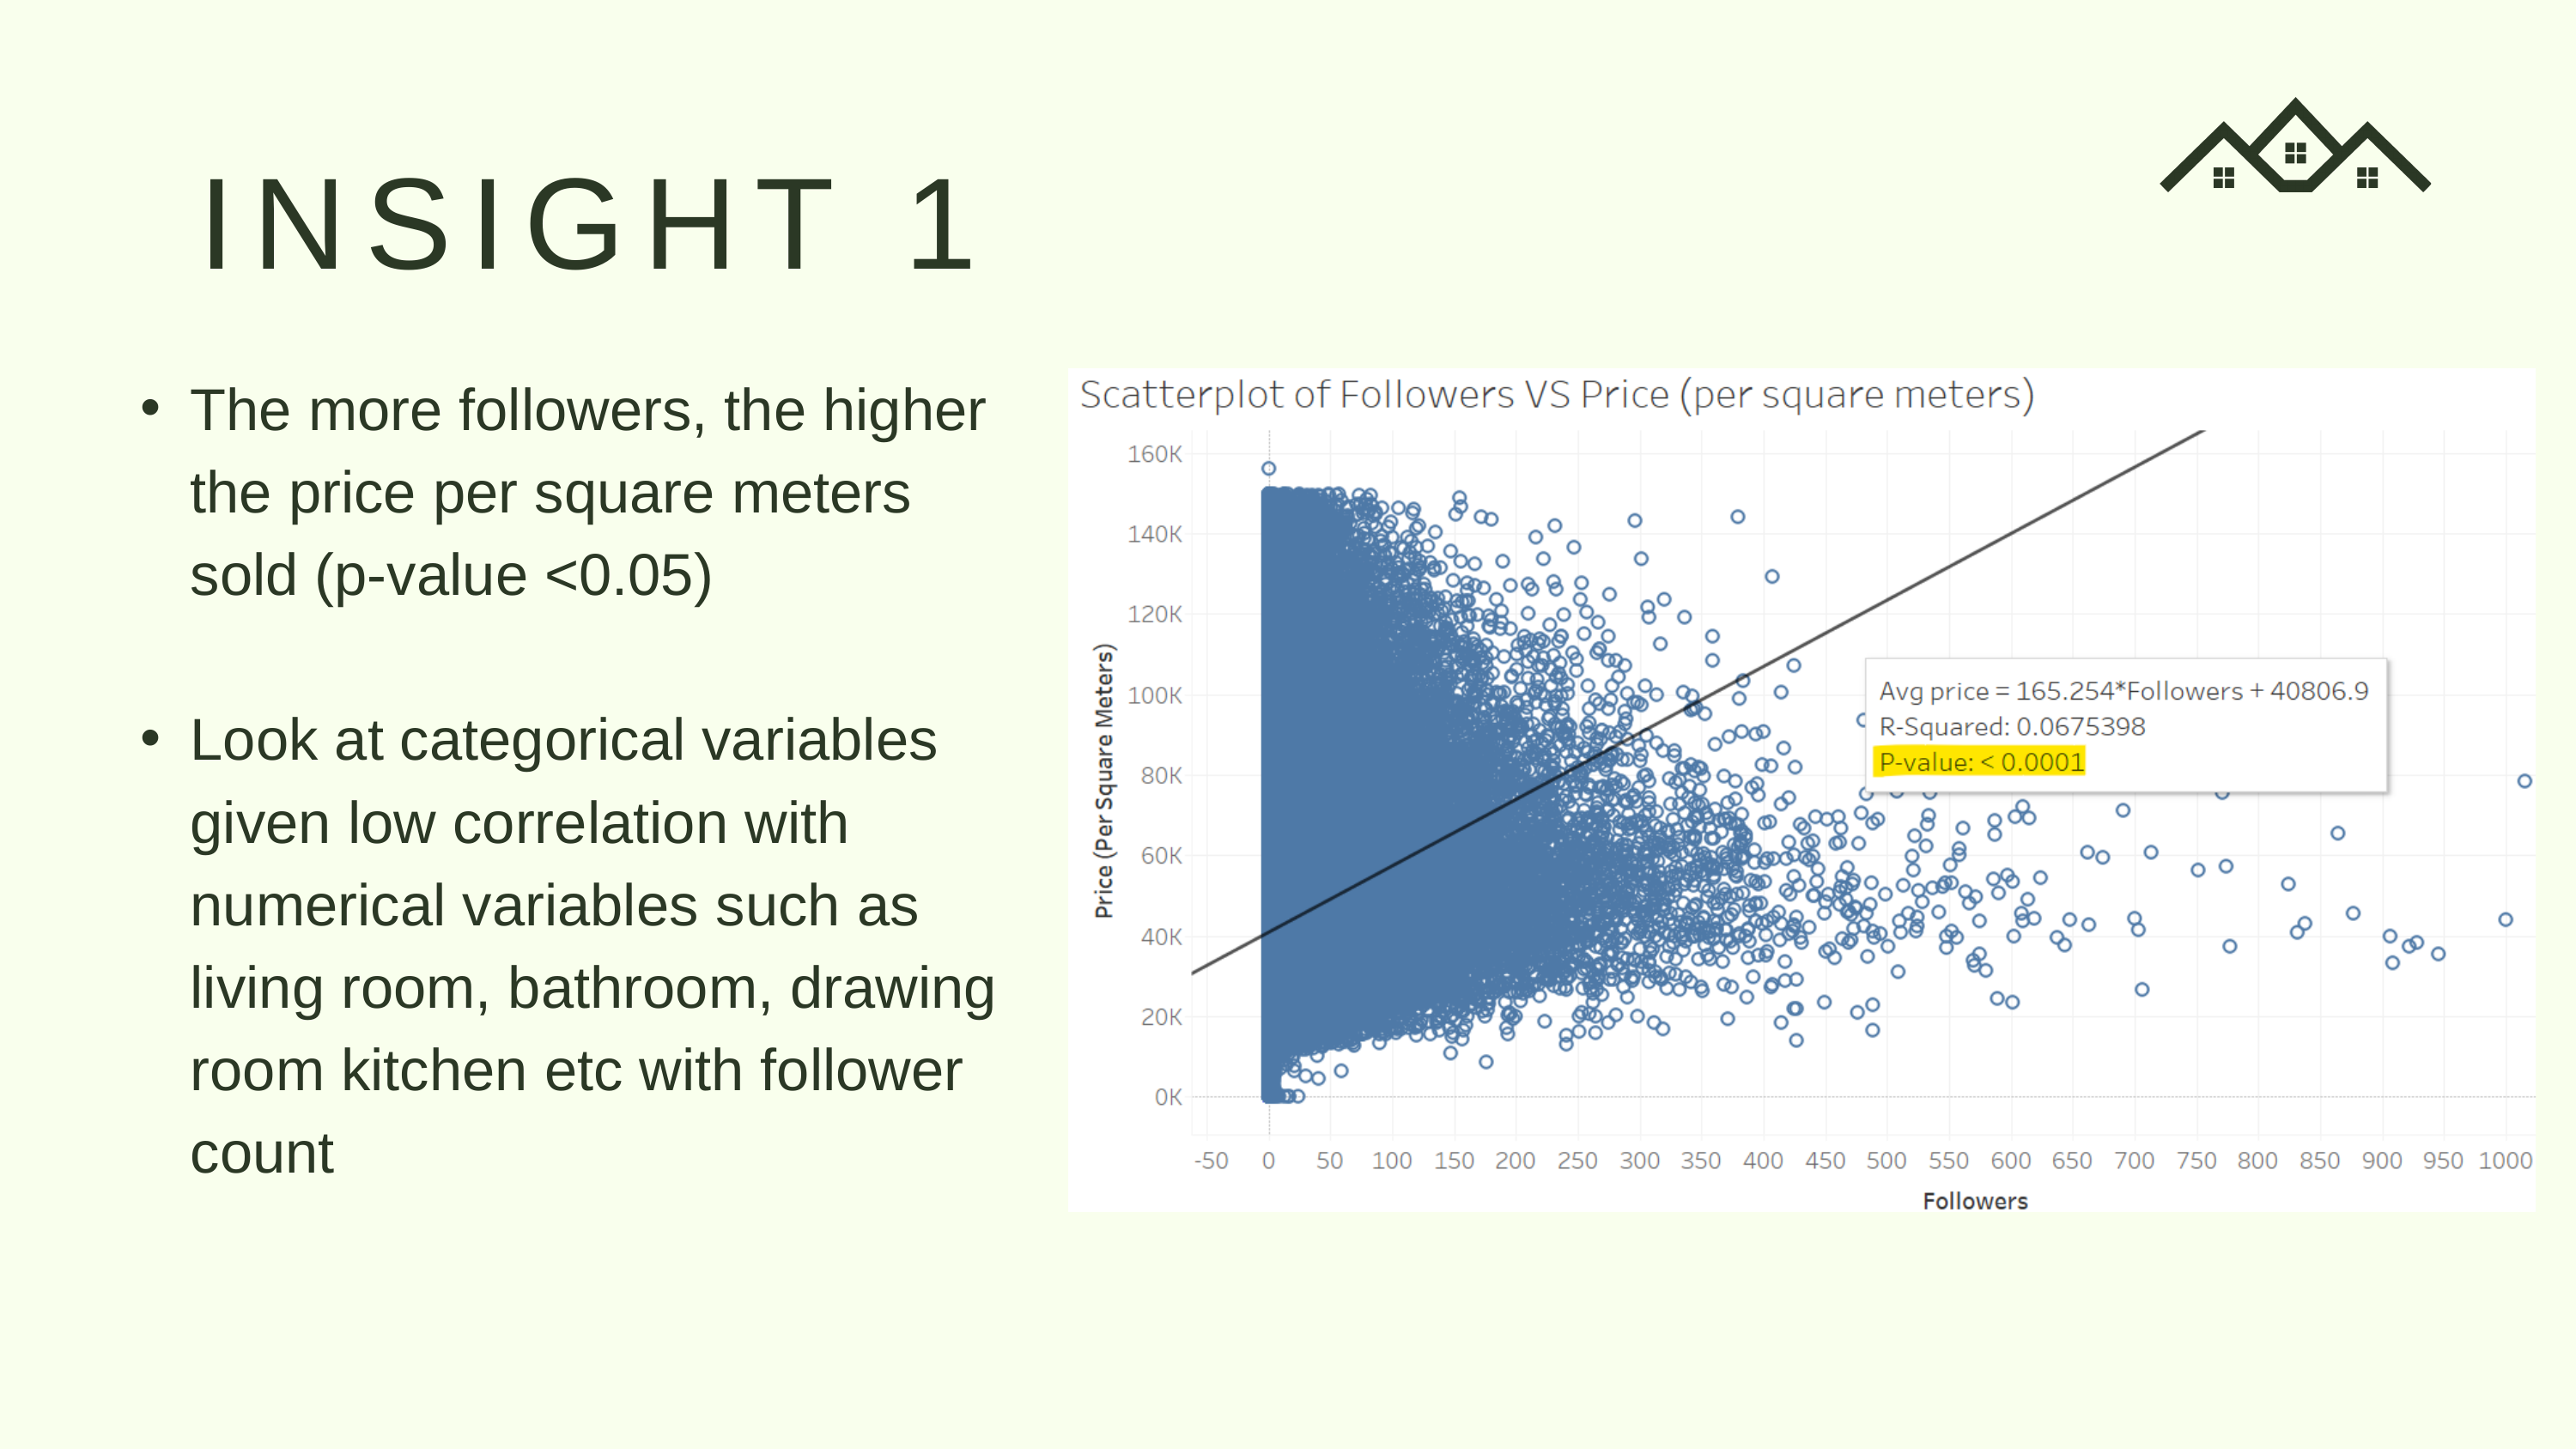

INSIGHT 1
The more followers, the higher the price per square meters sold (p-value <0.05)

Look at categorical variables given low correlation with numerical variables such as   living room, bathroom, drawing room kitchen etc with follower count